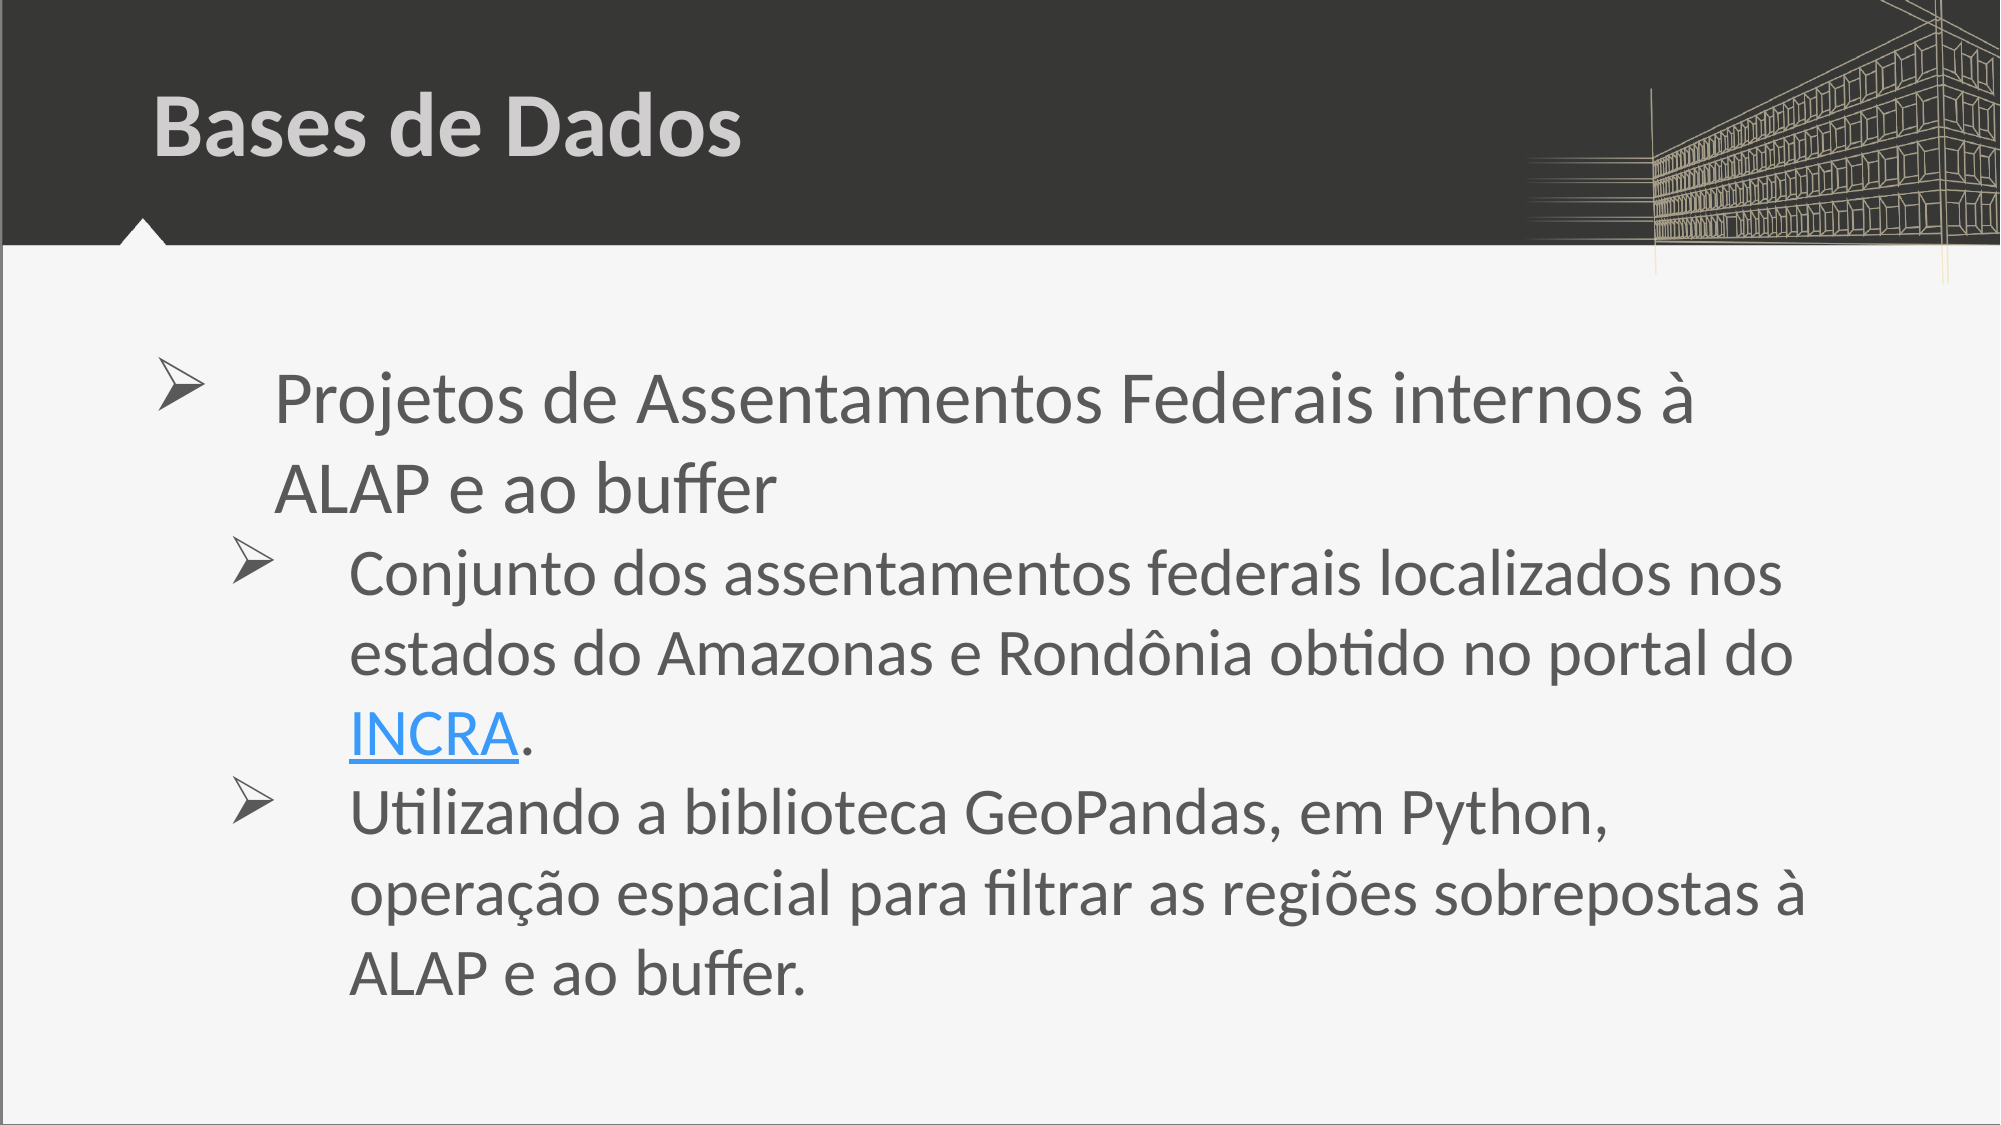

# Bases de Dados
Projetos de Assentamentos Federais internos à ALAP e ao buffer
Conjunto dos assentamentos federais localizados nos estados do Amazonas e Rondônia obtido no portal do INCRA.
Utilizando a biblioteca GeoPandas, em Python, operação espacial para filtrar as regiões sobrepostas à ALAP e ao buffer.